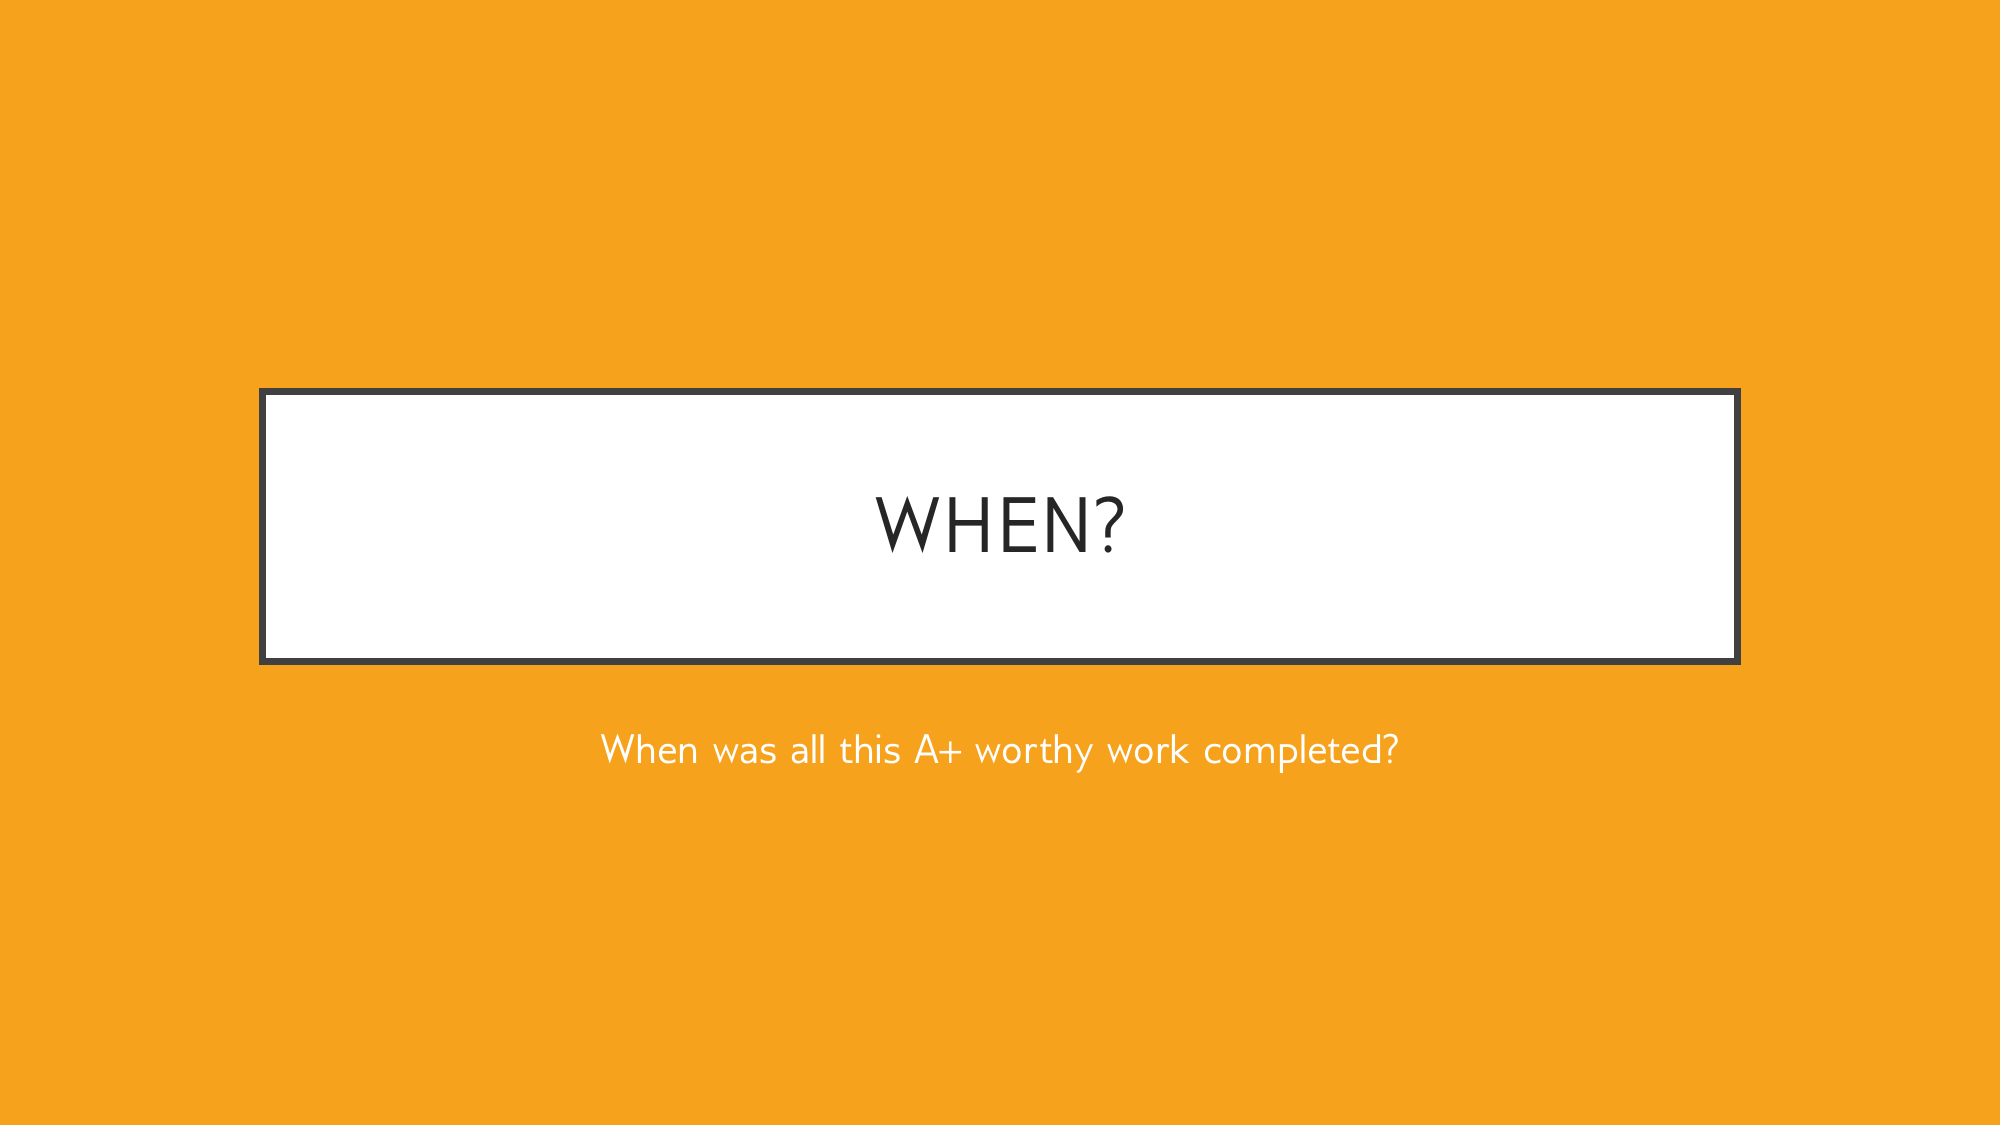

# When?
When was all this A+ worthy work completed?